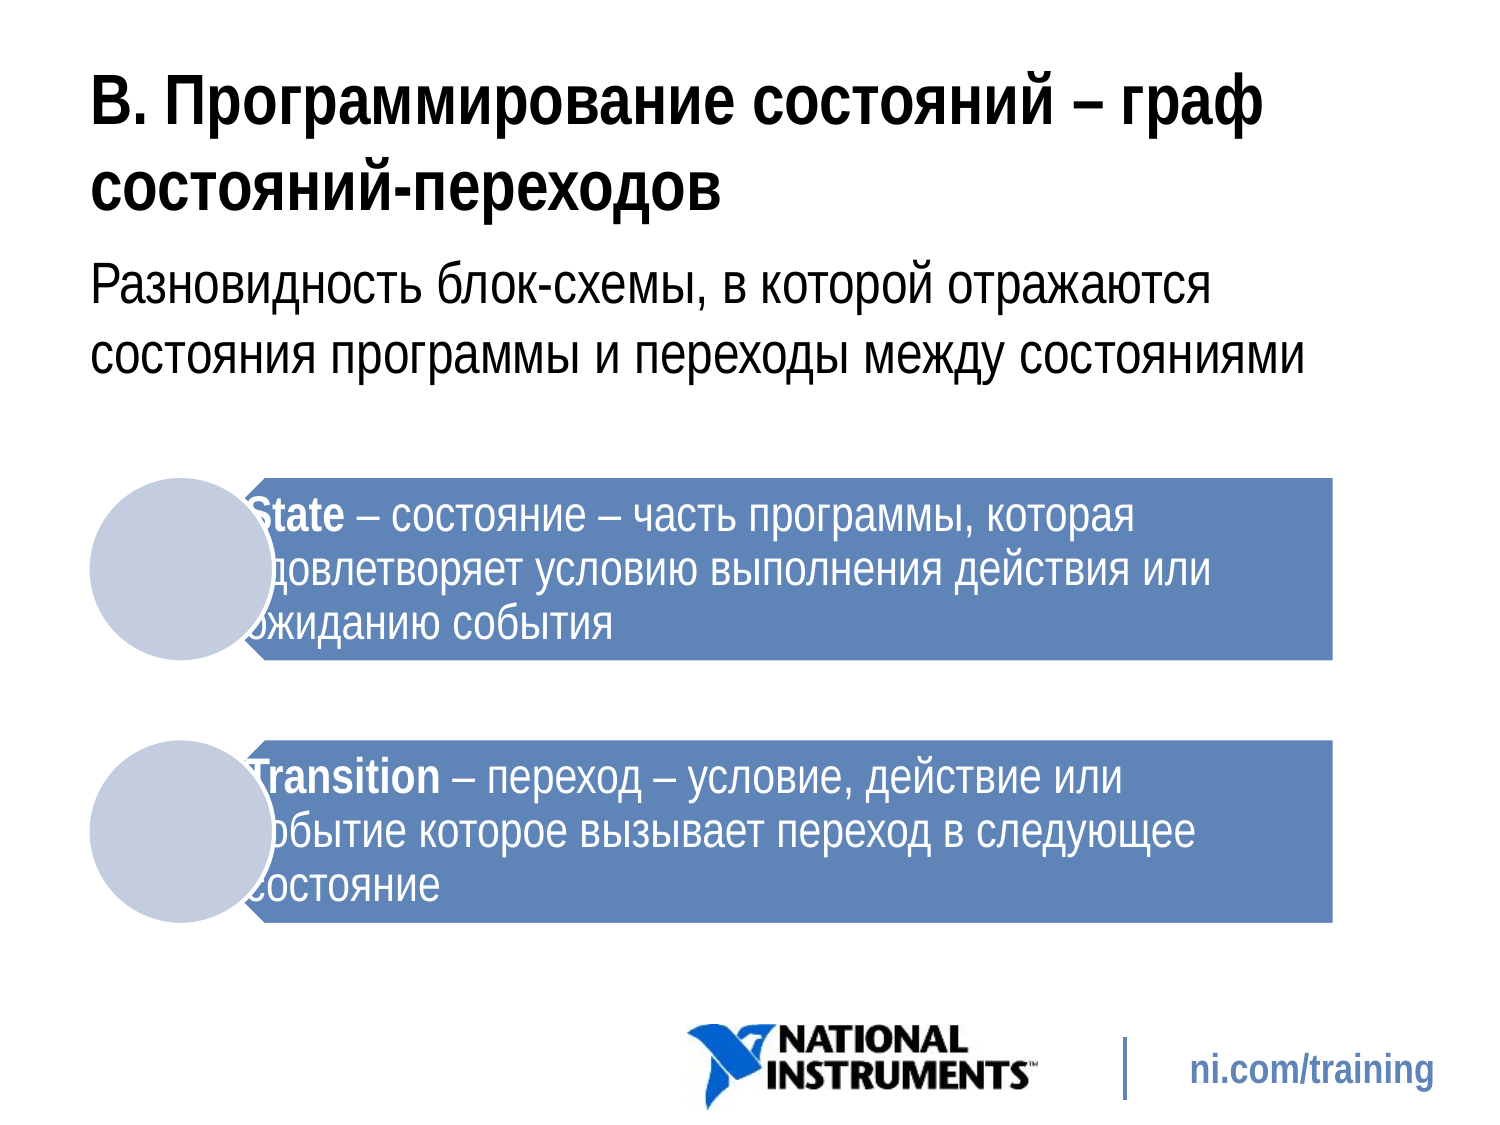

# B. Программирование состояний – граф состояний-переходов
Разновидность блок-схемы, в которой отражаются состояния программы и переходы между состояниями
State – состояние – часть программы, которая удовлетворяет условию выполнения действия или ожиданию события
Transition – переход – условие, действие или событие которое вызывает переход в следующее состояние
290